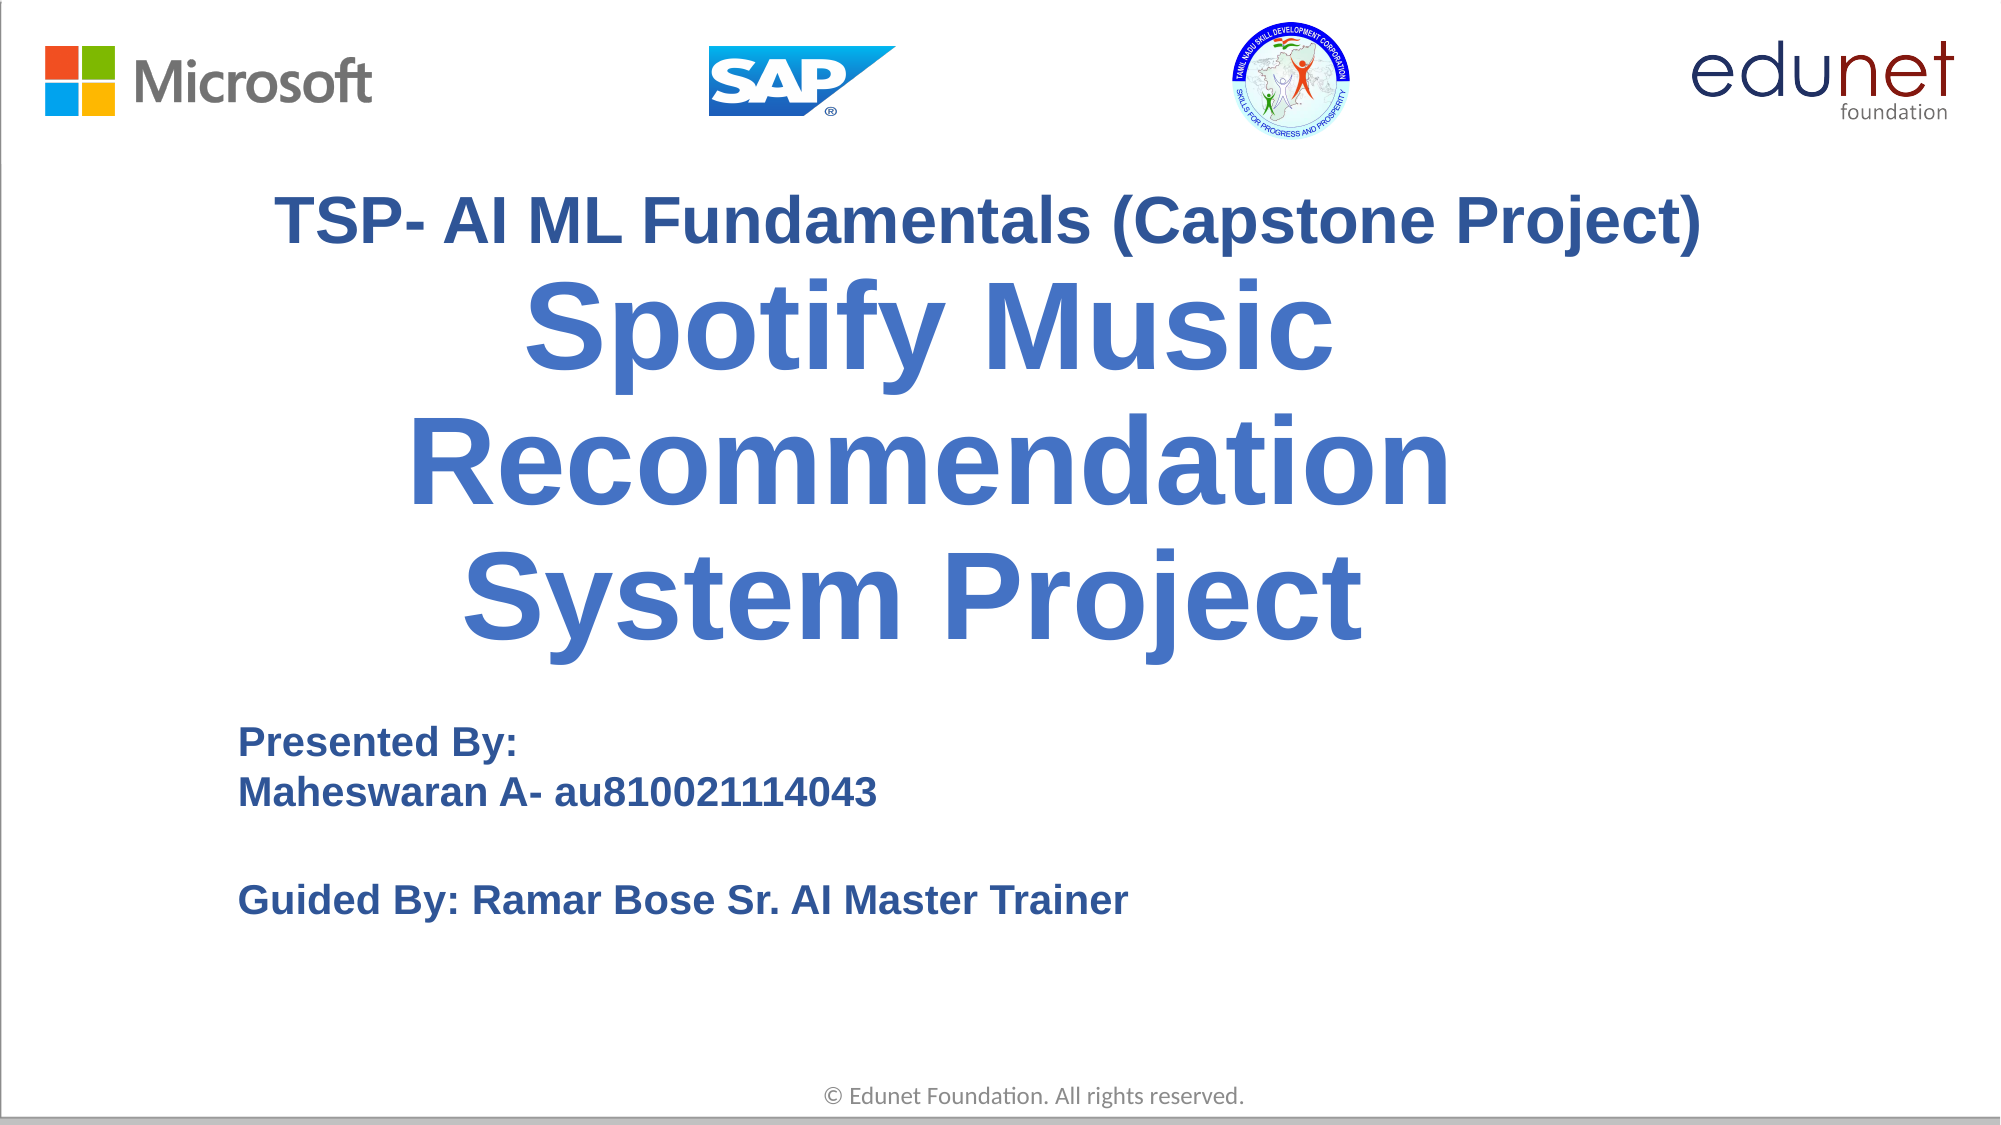

TSP- AI ML Fundamentals (Capstone Project)
# Spotify Music Recommendation System Project
Presented By:
Maheswaran A- au810021114043

Guided By: Ramar Bose Sr. AI Master Trainer
© Edunet Foundation. All rights reserved.